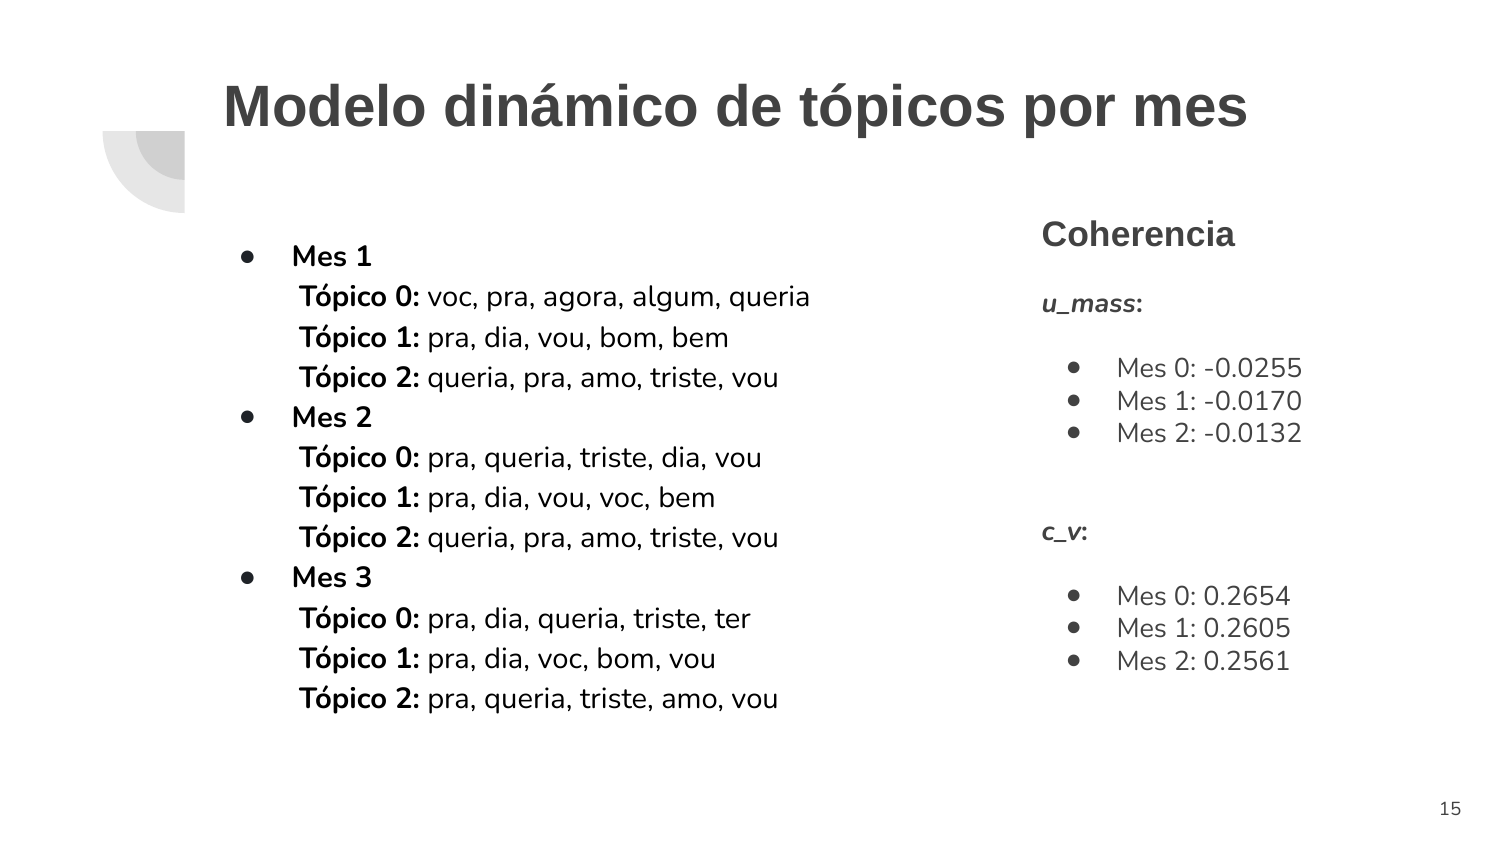

# Modelo dinámico de tópicos por mes
Coherencia

u_mass:

Mes 0: -0.0255
Mes 1: -0.0170
Mes 2: -0.0132

c_v:

Mes 0: 0.2654
Mes 1: 0.2605
Mes 2: 0.2561

Mes 1
 Tópico 0: voc, pra, agora, algum, queria
 Tópico 1: pra, dia, vou, bom, bem
 Tópico 2: queria, pra, amo, triste, vou
Mes 2
 Tópico 0: pra, queria, triste, dia, vou
 Tópico 1: pra, dia, vou, voc, bem
 Tópico 2: queria, pra, amo, triste, vou
Mes 3
 Tópico 0: pra, dia, queria, triste, ter
 Tópico 1: pra, dia, voc, bom, vou
 Tópico 2: pra, queria, triste, amo, vou
15